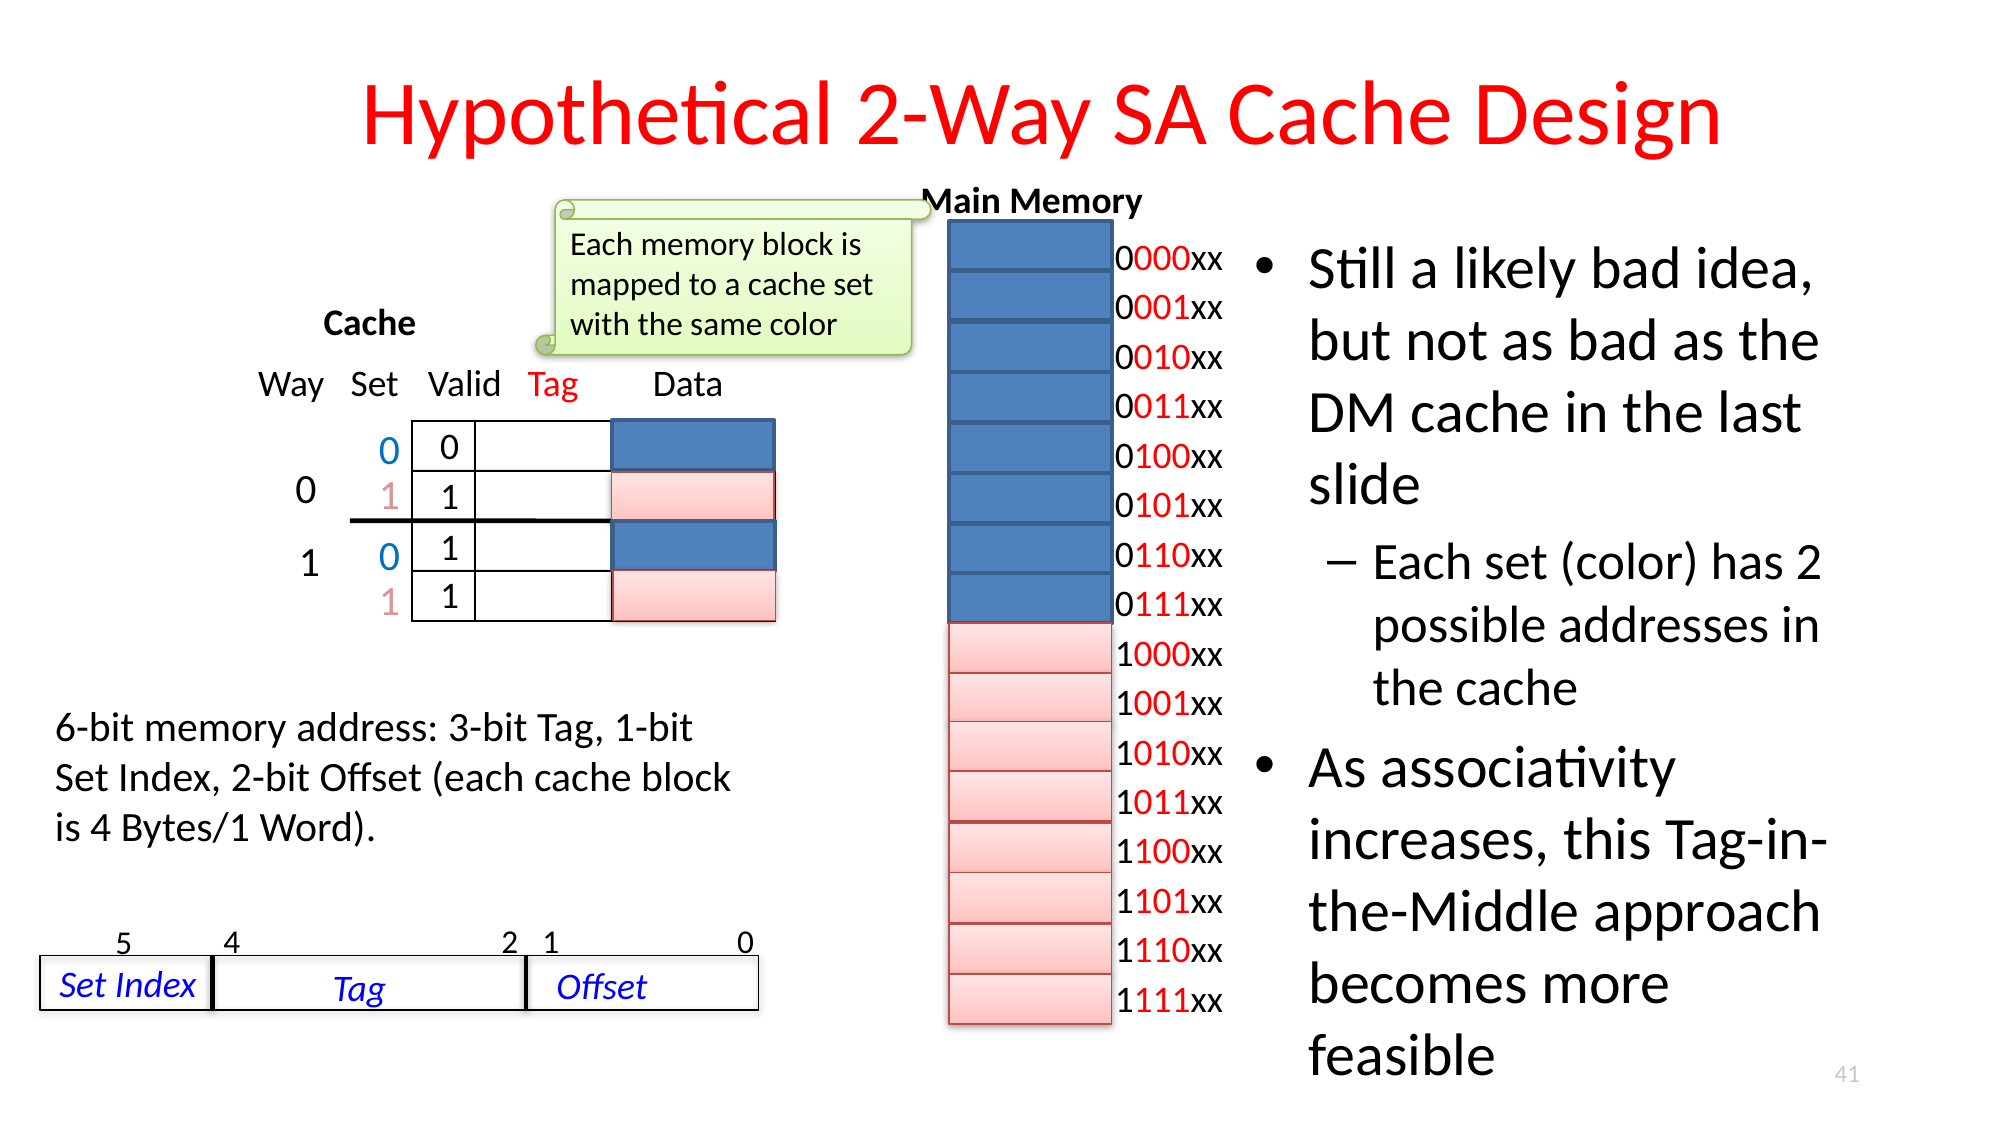

# Hypothetical 2-Way SA Cache Design
Main Memory
Each memory block is mapped to a cache set with the same color
Still a likely bad idea, but not as bad as the DM cache in the last slide
Each set (color) has 2 possible addresses in the cache
As associativity increases, this Tag-in-the-Middle approach becomes more feasible

0000xx
0001xx
0010xx
0011xx
0100xx
0101xx
0110xx
0111xx
1000xx
1001xx
1010xx
1011xx
1100xx
1101xx
1110xx
1111xx

Cache

Way
Set
Valid
Tag
Data

0
0

0
1
1

1

0

1
1
1

6-bit memory address: 3-bit Tag, 1-bit Set Index, 2-bit Offset (each cache block is 4 Bytes/1 Word).

0
5
4
2
1

Set Index
Offset

Tag

41